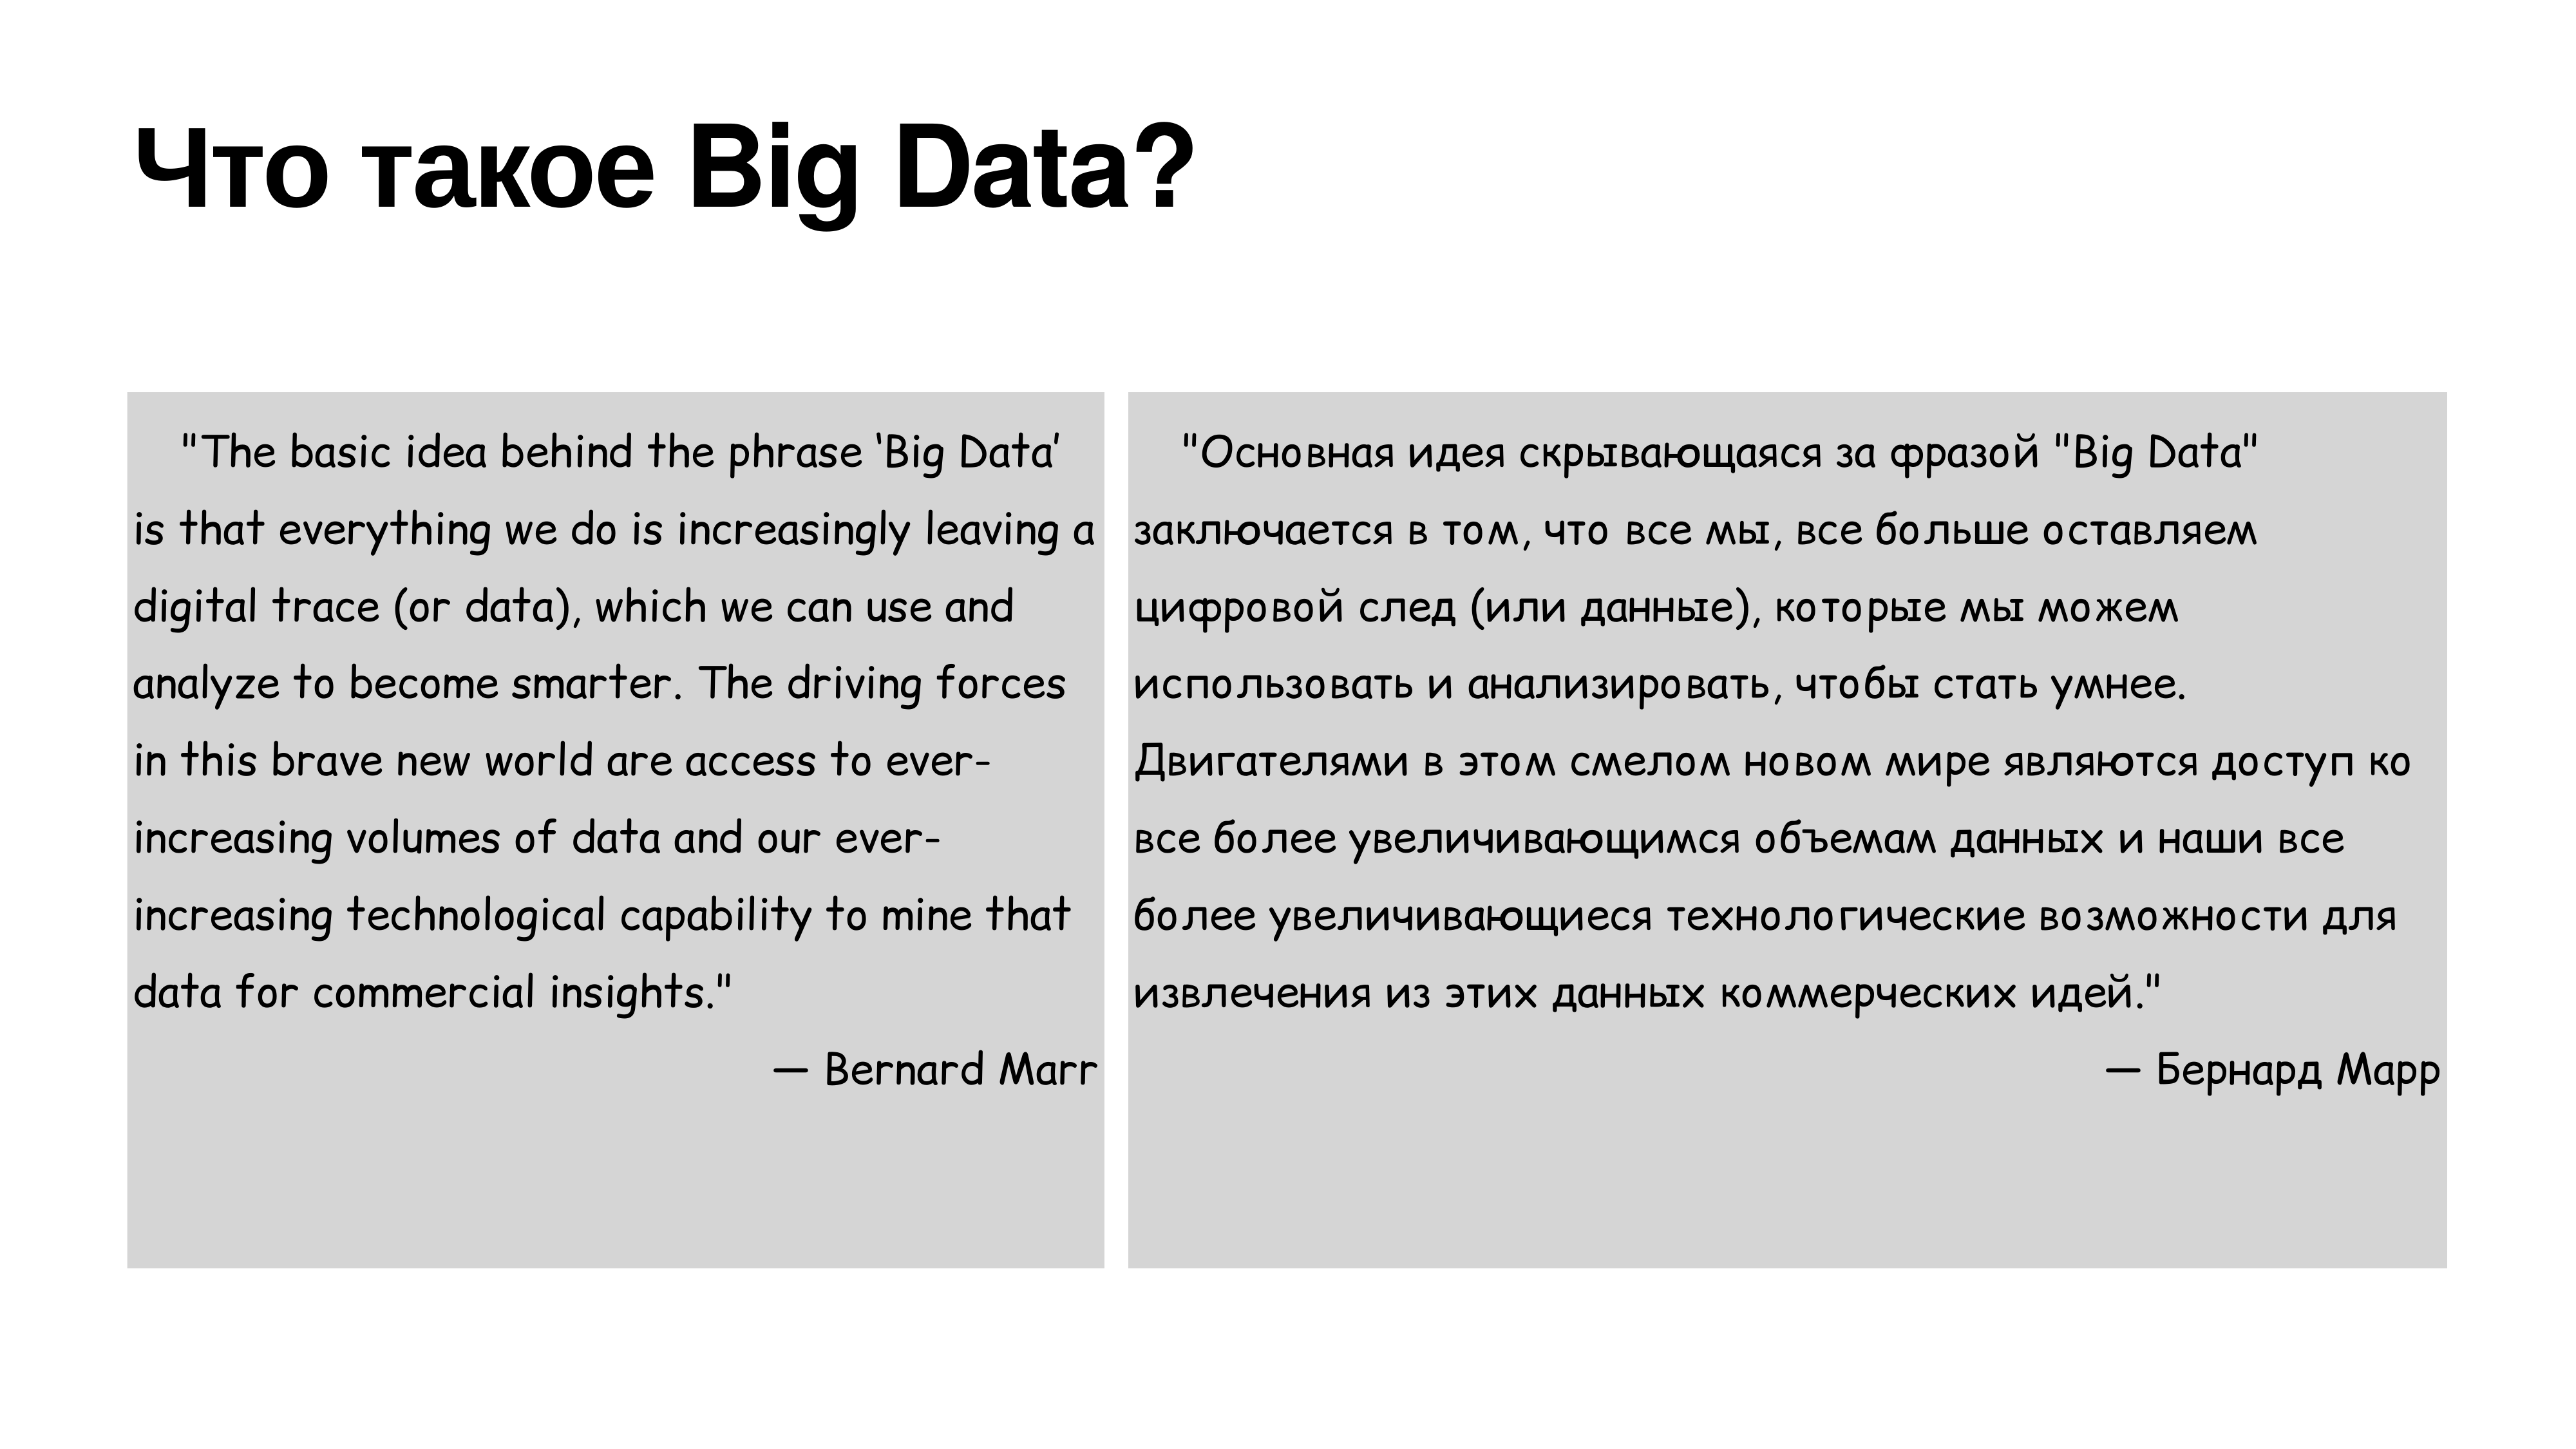

# Что такое Big Data?

"The basic idea behind the phrase ‘Big Data’ is that everything we do is increasingly leaving a digital trace (or data), which we can use and analyze to become smarter. The driving forces in this brave new world are access to ever-increasing volumes of data and our ever-increasing technological capability to mine that data for commercial insights."
 — Bernard Marr
"Основная идея скрывающаяся за фразой "Big Data" заключается в том, что все мы, все больше оставляем цифровой след (или данные), которые мы можем использовать и анализировать, чтобы стать умнее. Двигателями в этом смелом новом мире являются доступ ко все более увеличивающимся объемам данных и наши все более увеличивающиеся технологические возможности для извлечения из этих данных коммерческих идей."
 — Бернард Марр